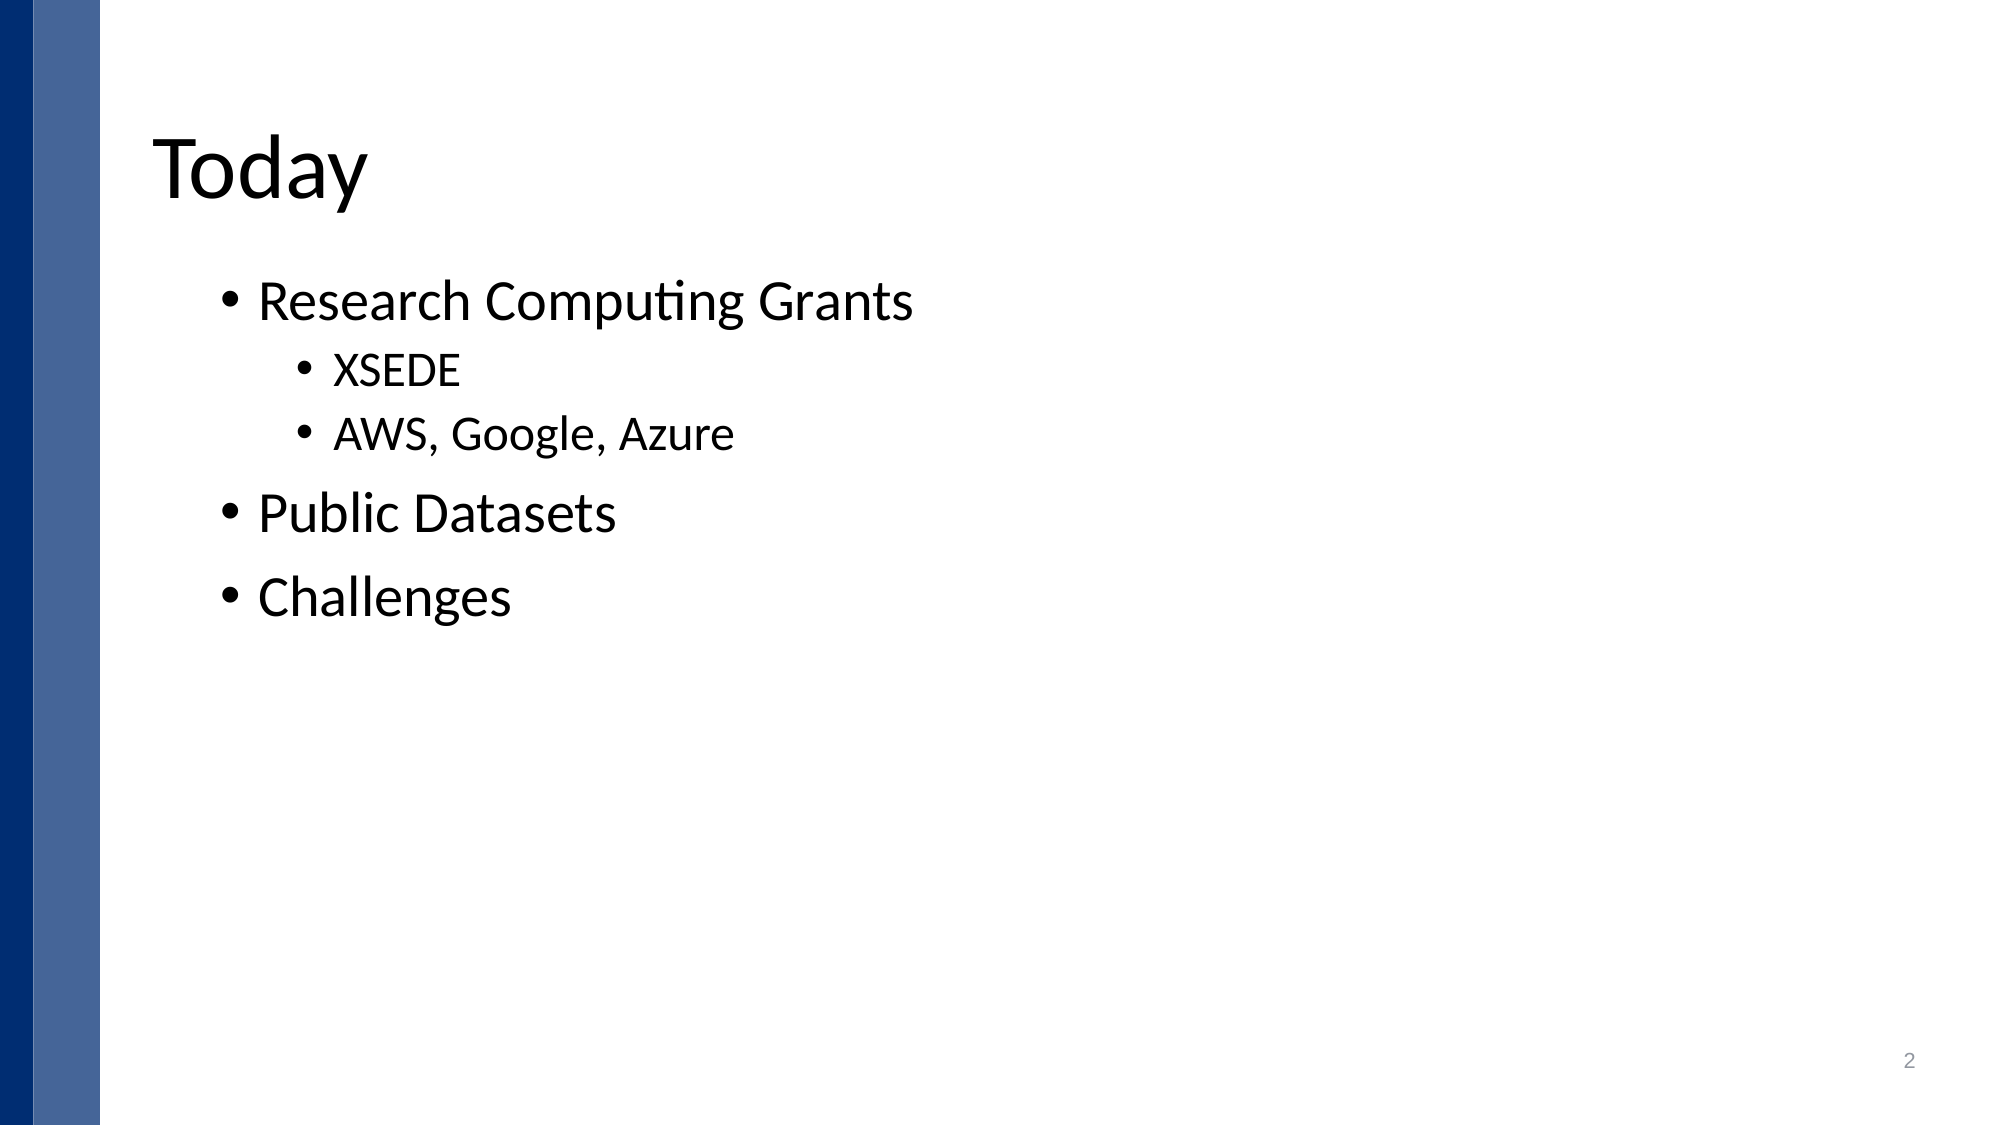

# Today
Research Computing Grants
XSEDE
AWS, Google, Azure
Public Datasets
Challenges

2